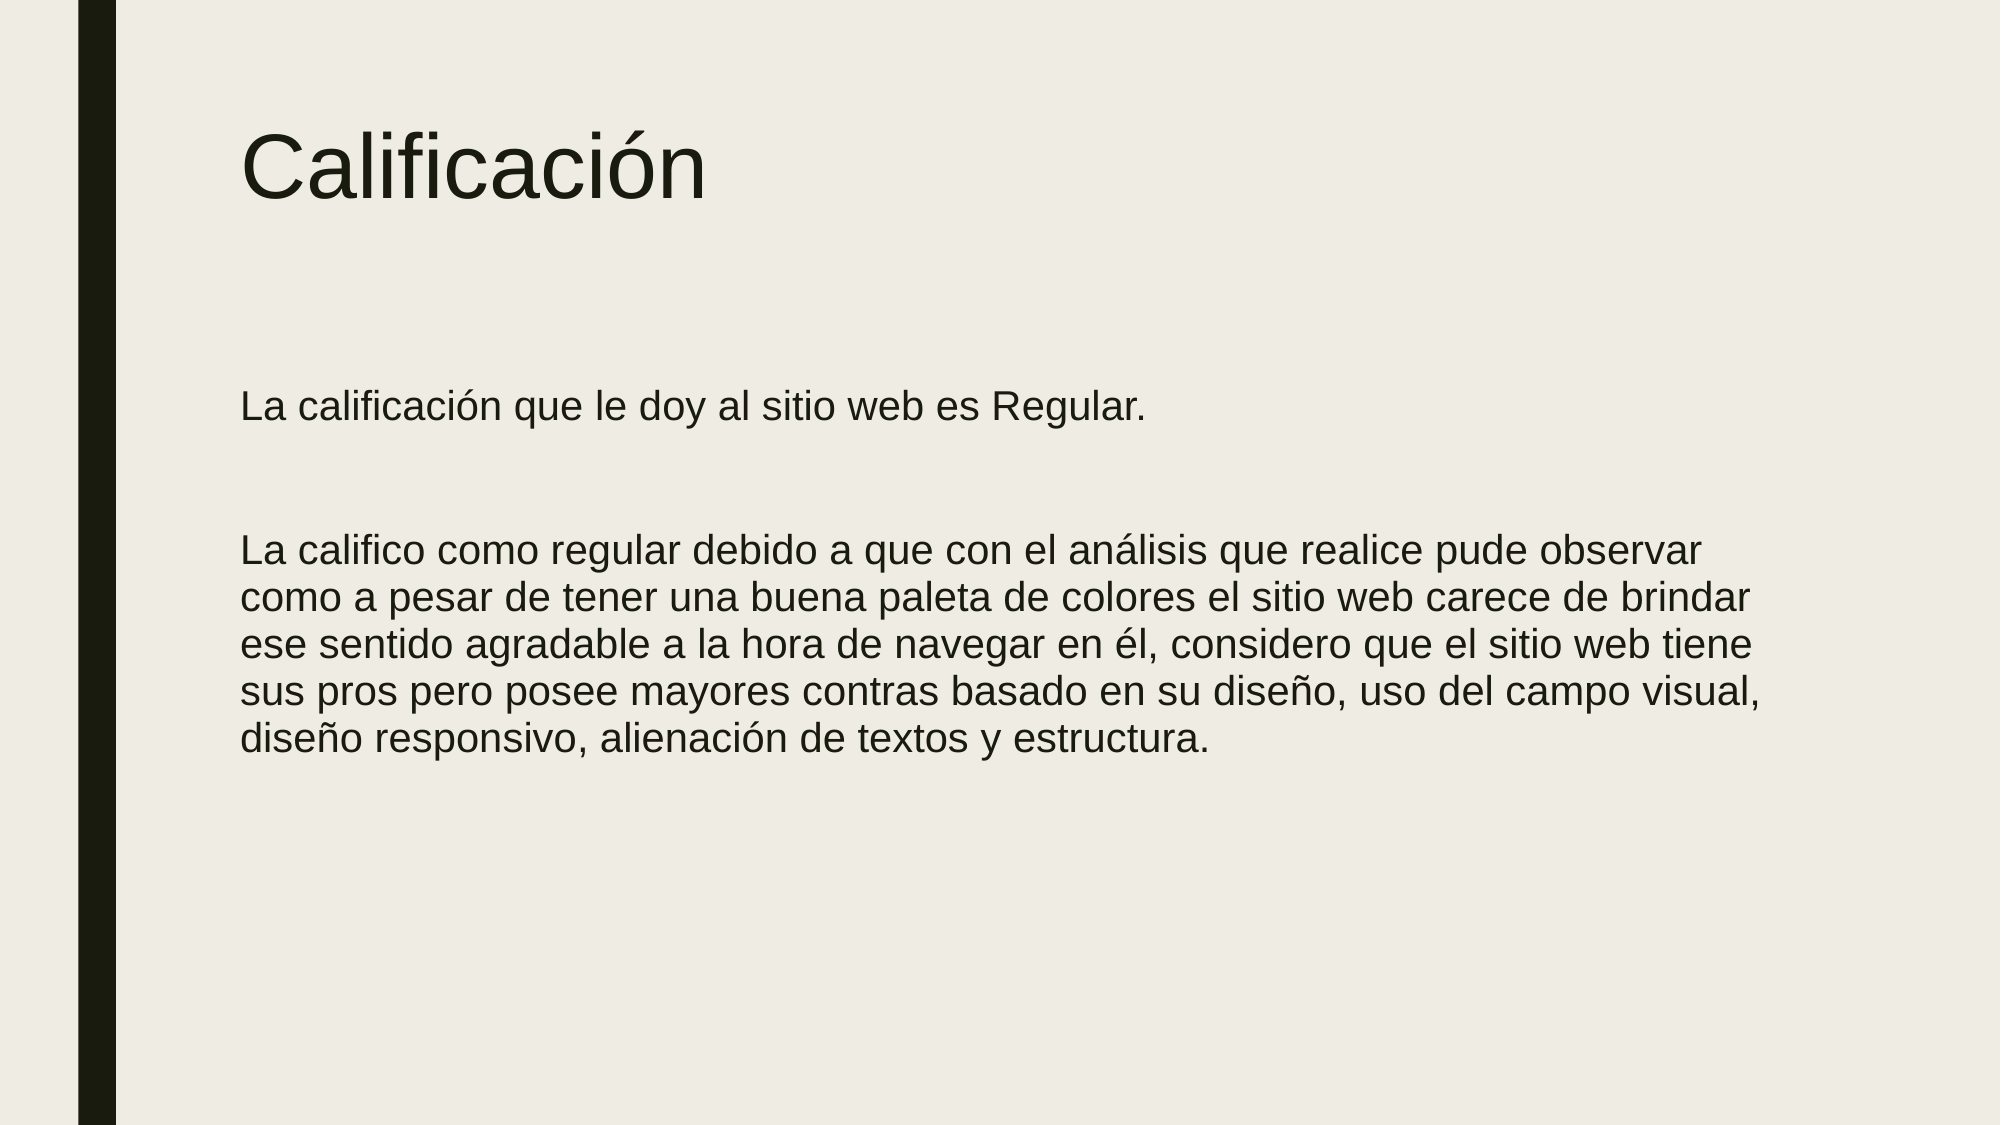

# Calificación
La calificación que le doy al sitio web es Regular.

La califico como regular debido a que con el análisis que realice pude observar como a pesar de tener una buena paleta de colores el sitio web carece de brindar ese sentido agradable a la hora de navegar en él, considero que el sitio web tiene sus pros pero posee mayores contras basado en su diseño, uso del campo visual, diseño responsivo, alienación de textos y estructura.